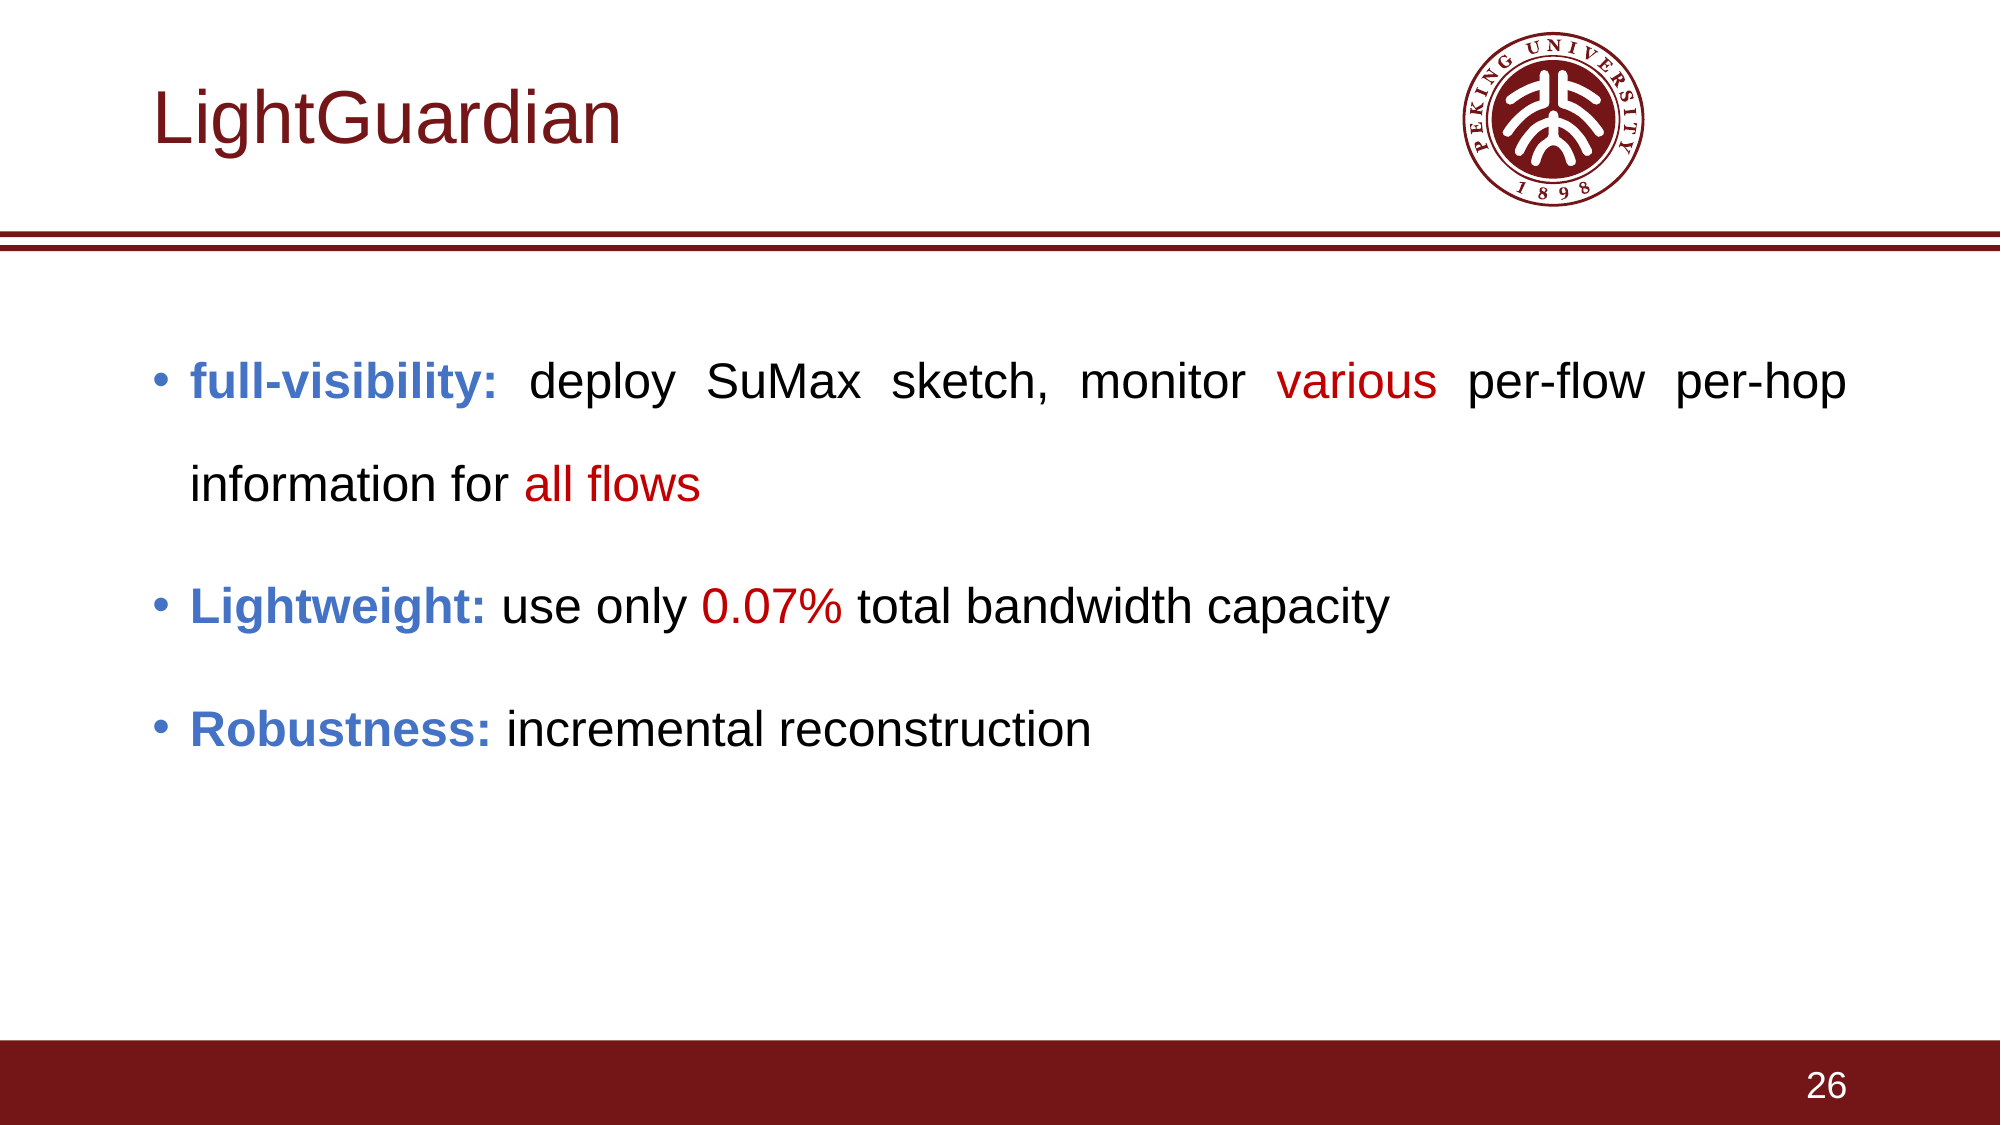

# LightGuardian
full-visibility: deploy SuMax sketch, monitor various per-ﬂow per-hop information for all flows
Lightweight: use only 0.07% total bandwidth capacity
Robustness: incremental reconstruction

26